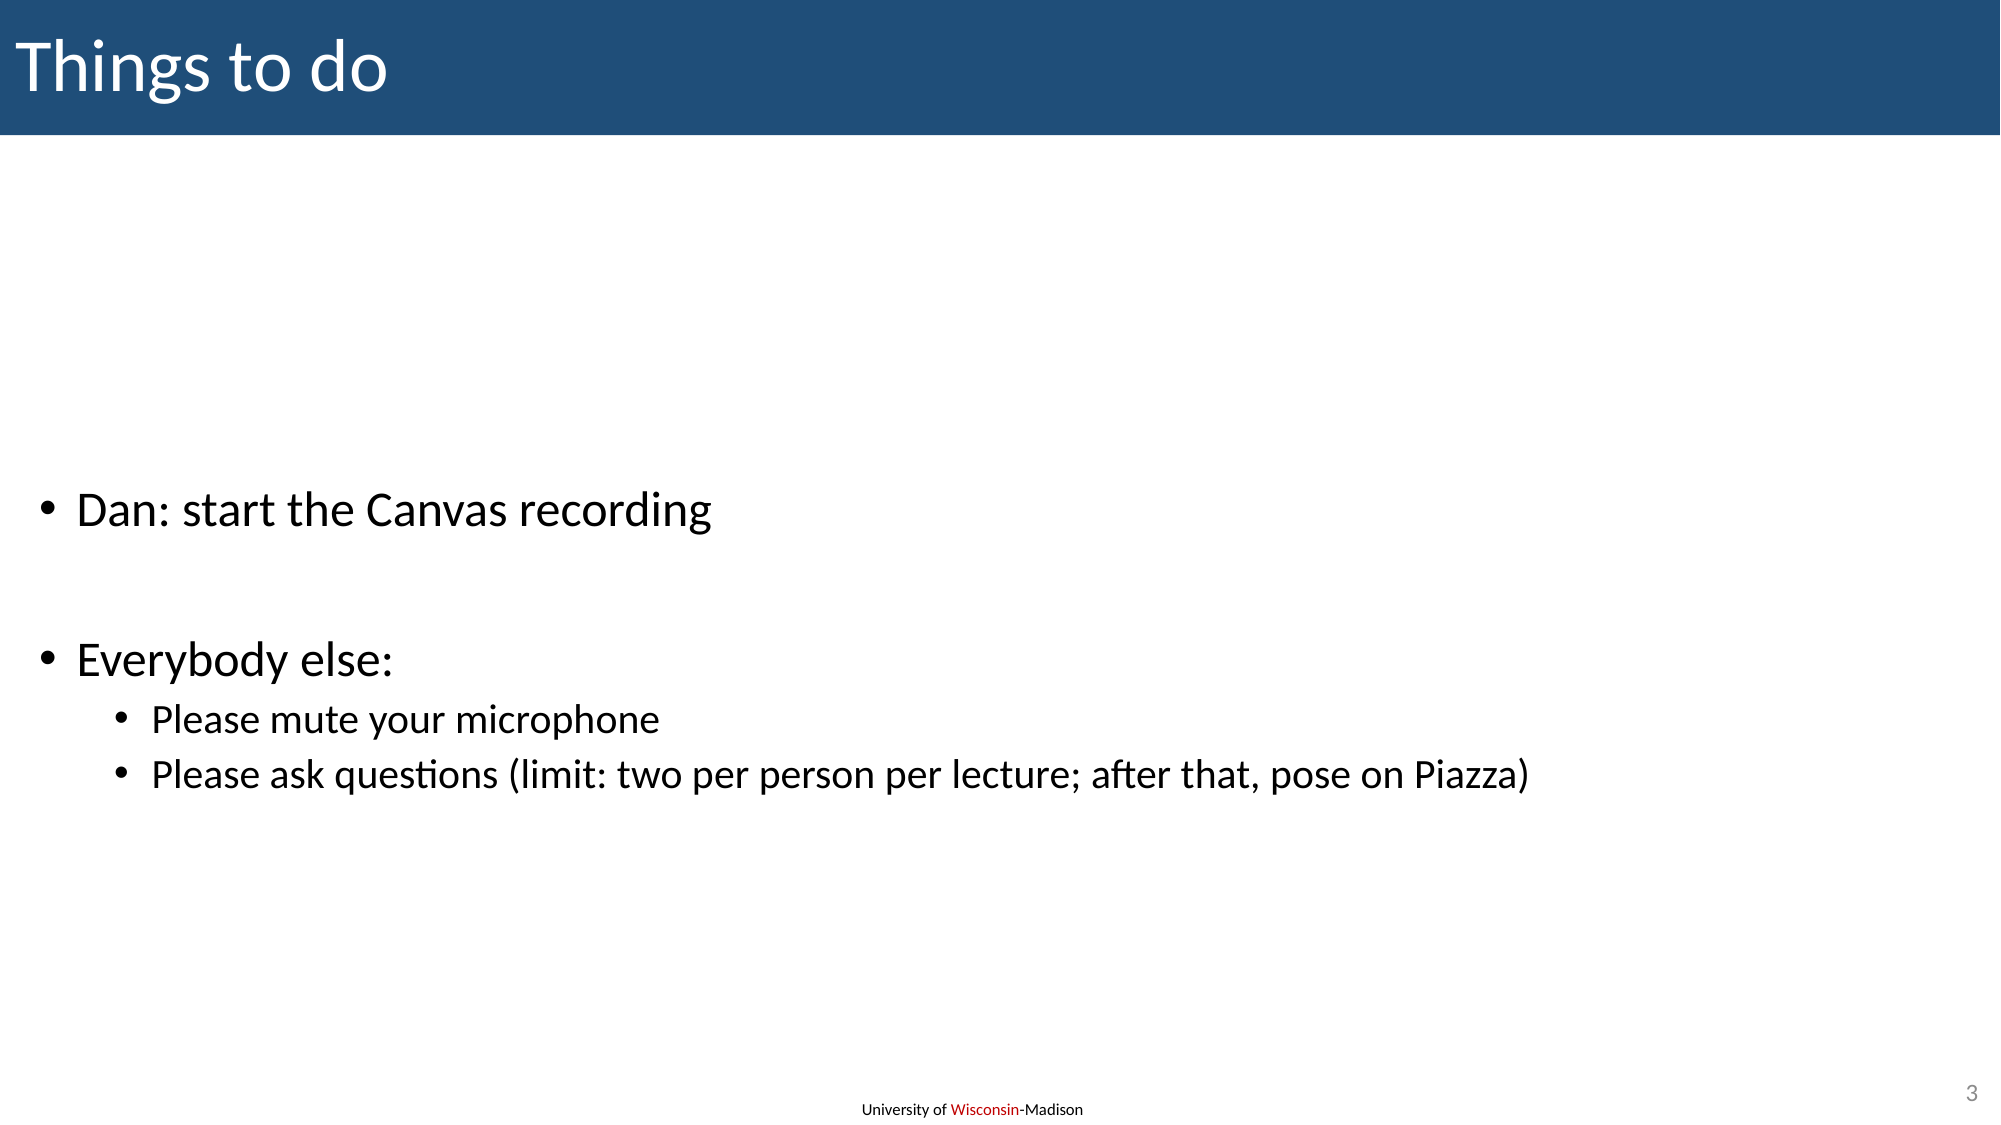

# Things to do

Dan: start the Canvas recording

Everybody else:
Please mute your microphone
Please ask questions (limit: two per person per lecture; after that, pose on Piazza)
3